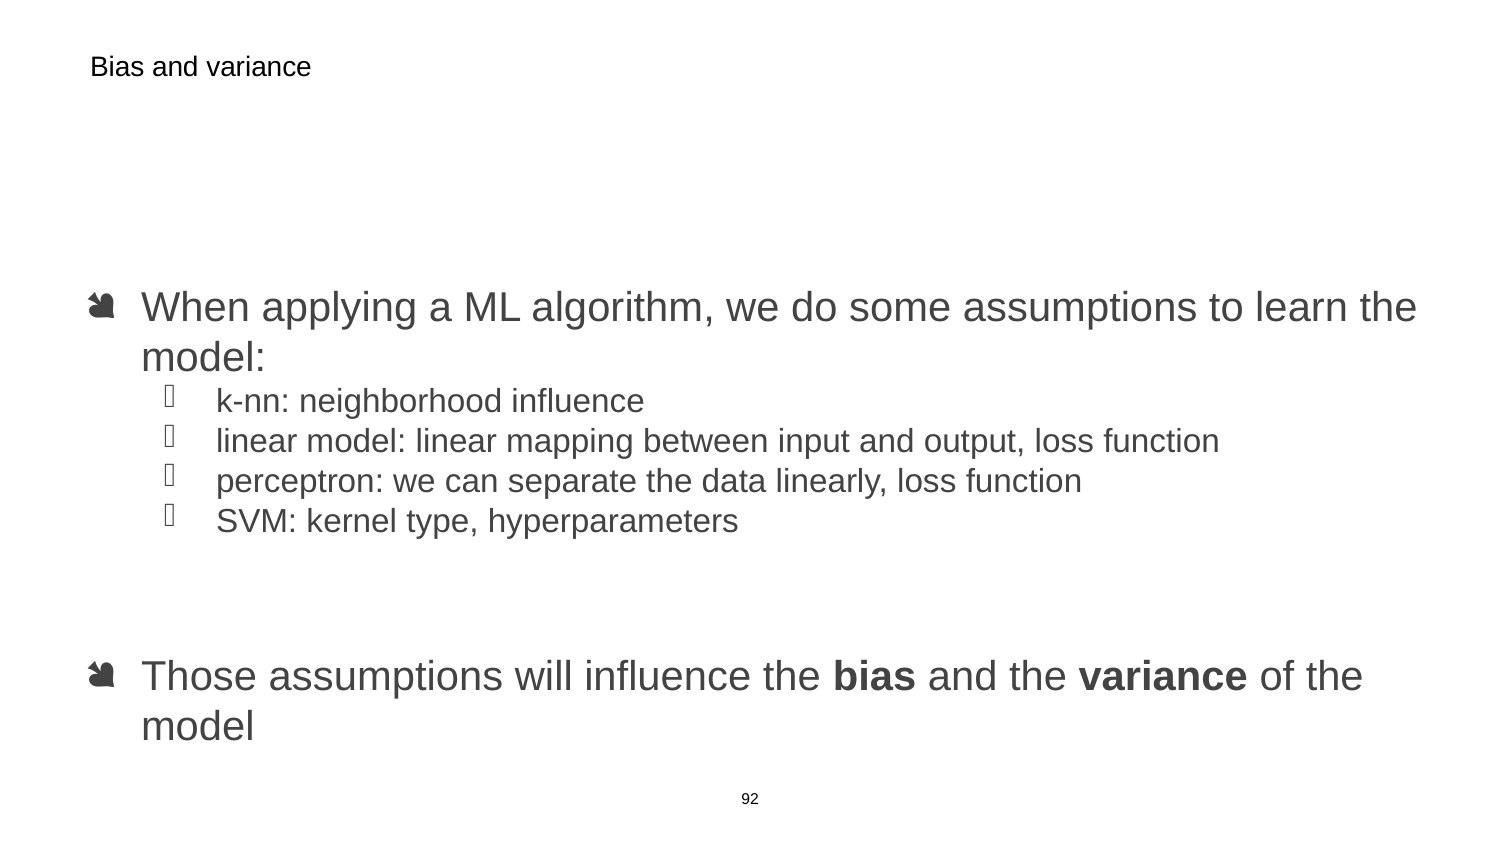

# Bias and variance
When applying a ML algorithm, we do some assumptions to learn the model:
k-nn: neighborhood influence
linear model: linear mapping between input and output, loss function
perceptron: we can separate the data linearly, loss function
SVM: kernel type, hyperparameters

Those assumptions will influence the bias and the variance of the model